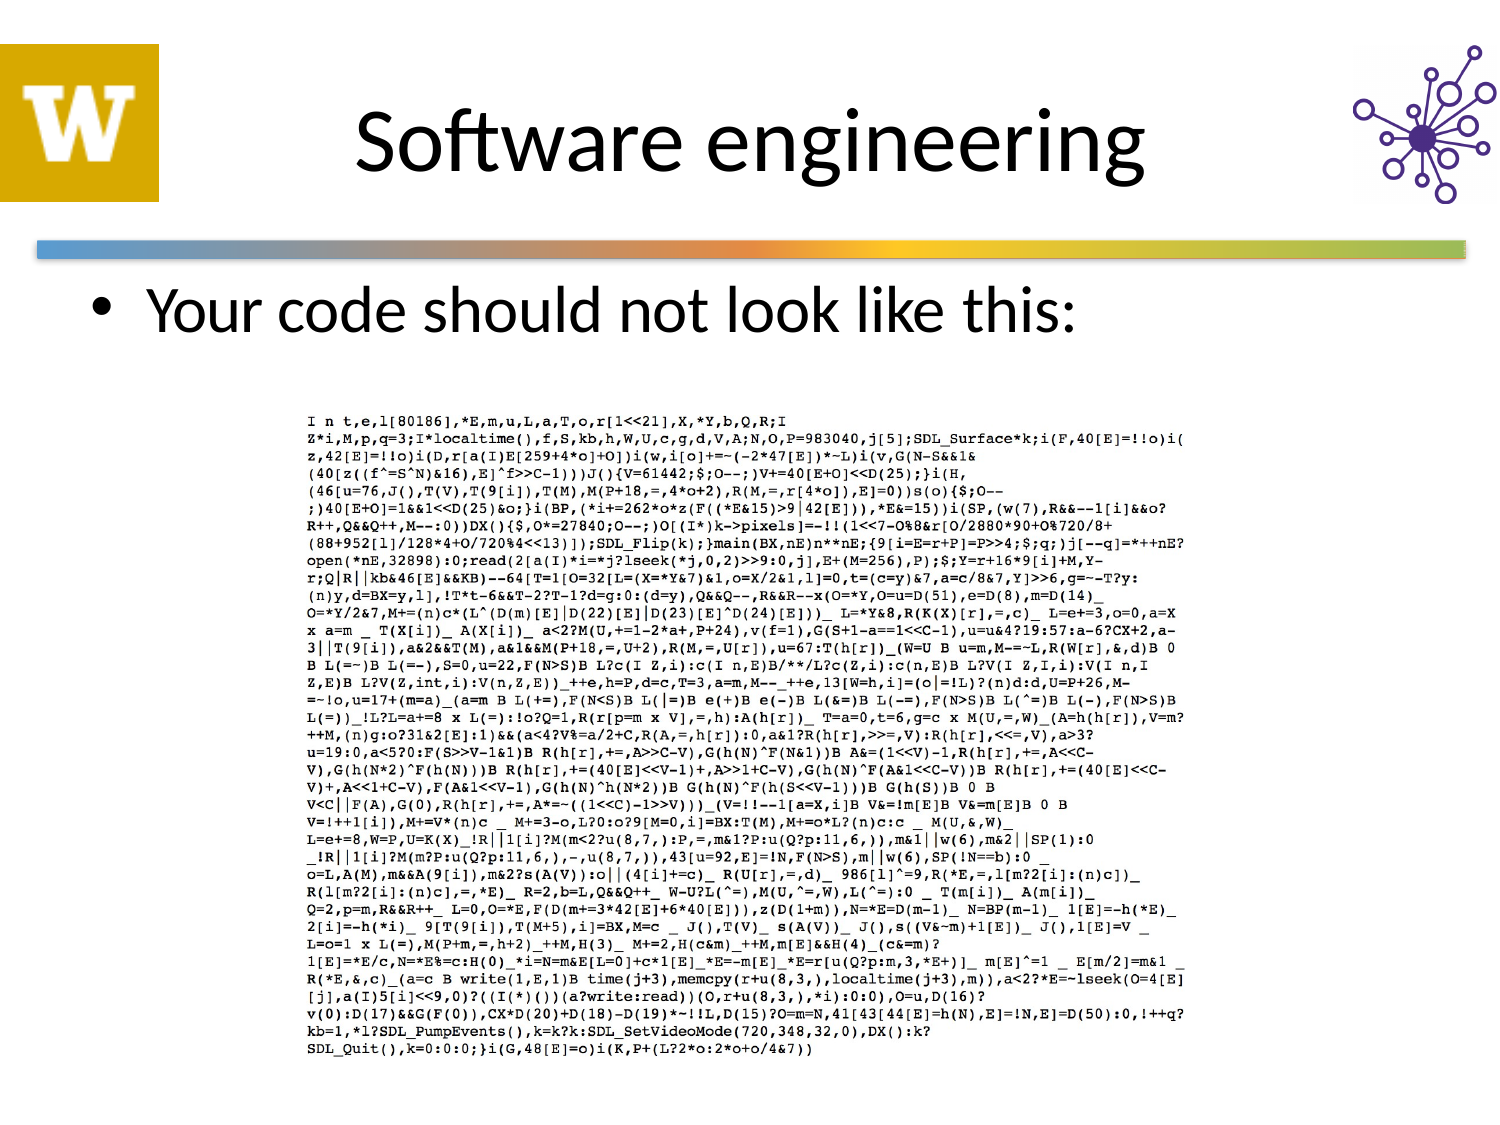

# Software engineering

Your code should not look like this: